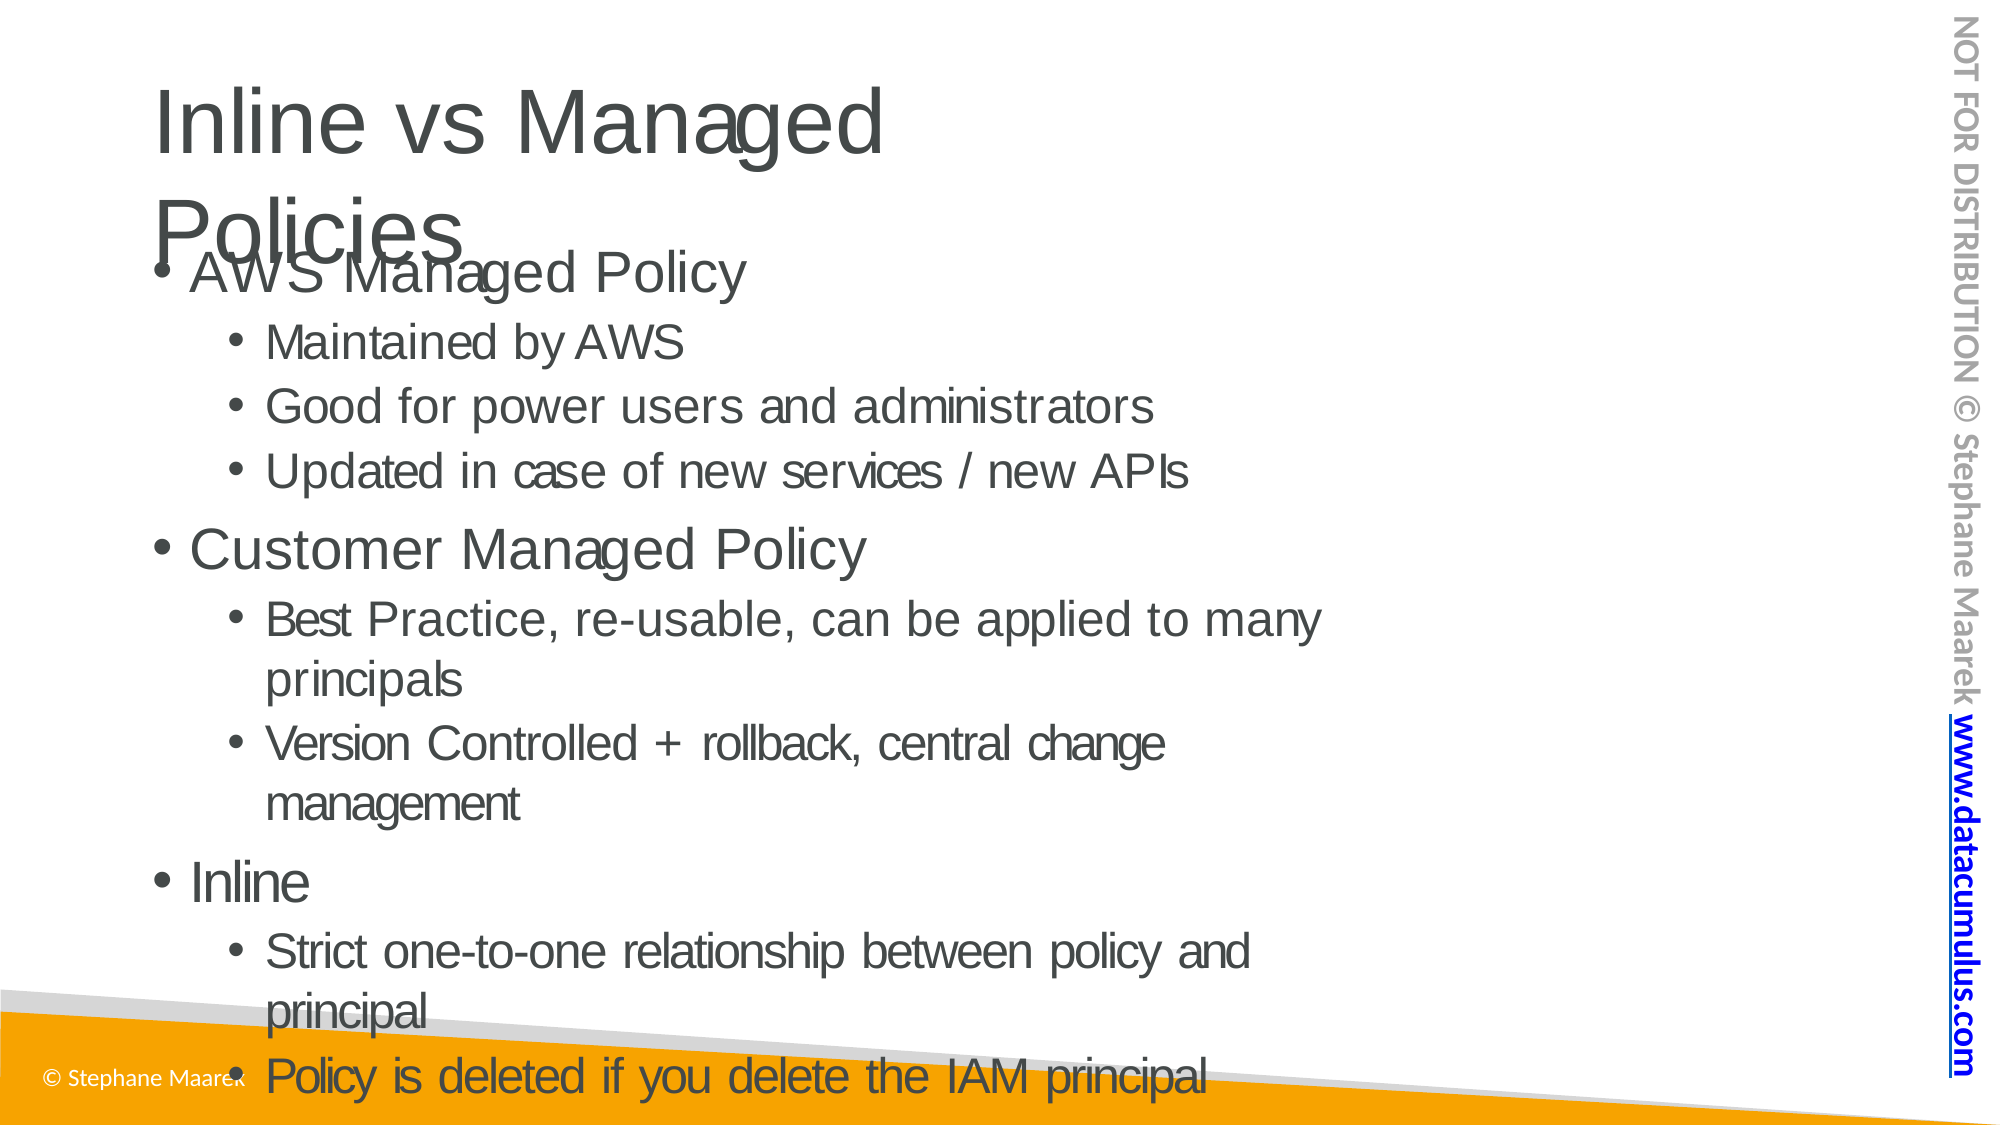

NOT FOR DISTRIBUTION © Stephane Maarek www.datacumulus.com
# Inline vs Managed Policies
AWS Managed Policy
Maintained by AWS
Good for power users and administrators
Updated in case of new services / new APIs
Customer Managed Policy
Best Practice, re-usable, can be applied to many principals
Version Controlled + rollback, central change management
Inline
Strict one-to-one relationship between policy and principal
Policy is deleted if you delete the IAM principal
© Stephane Maarek